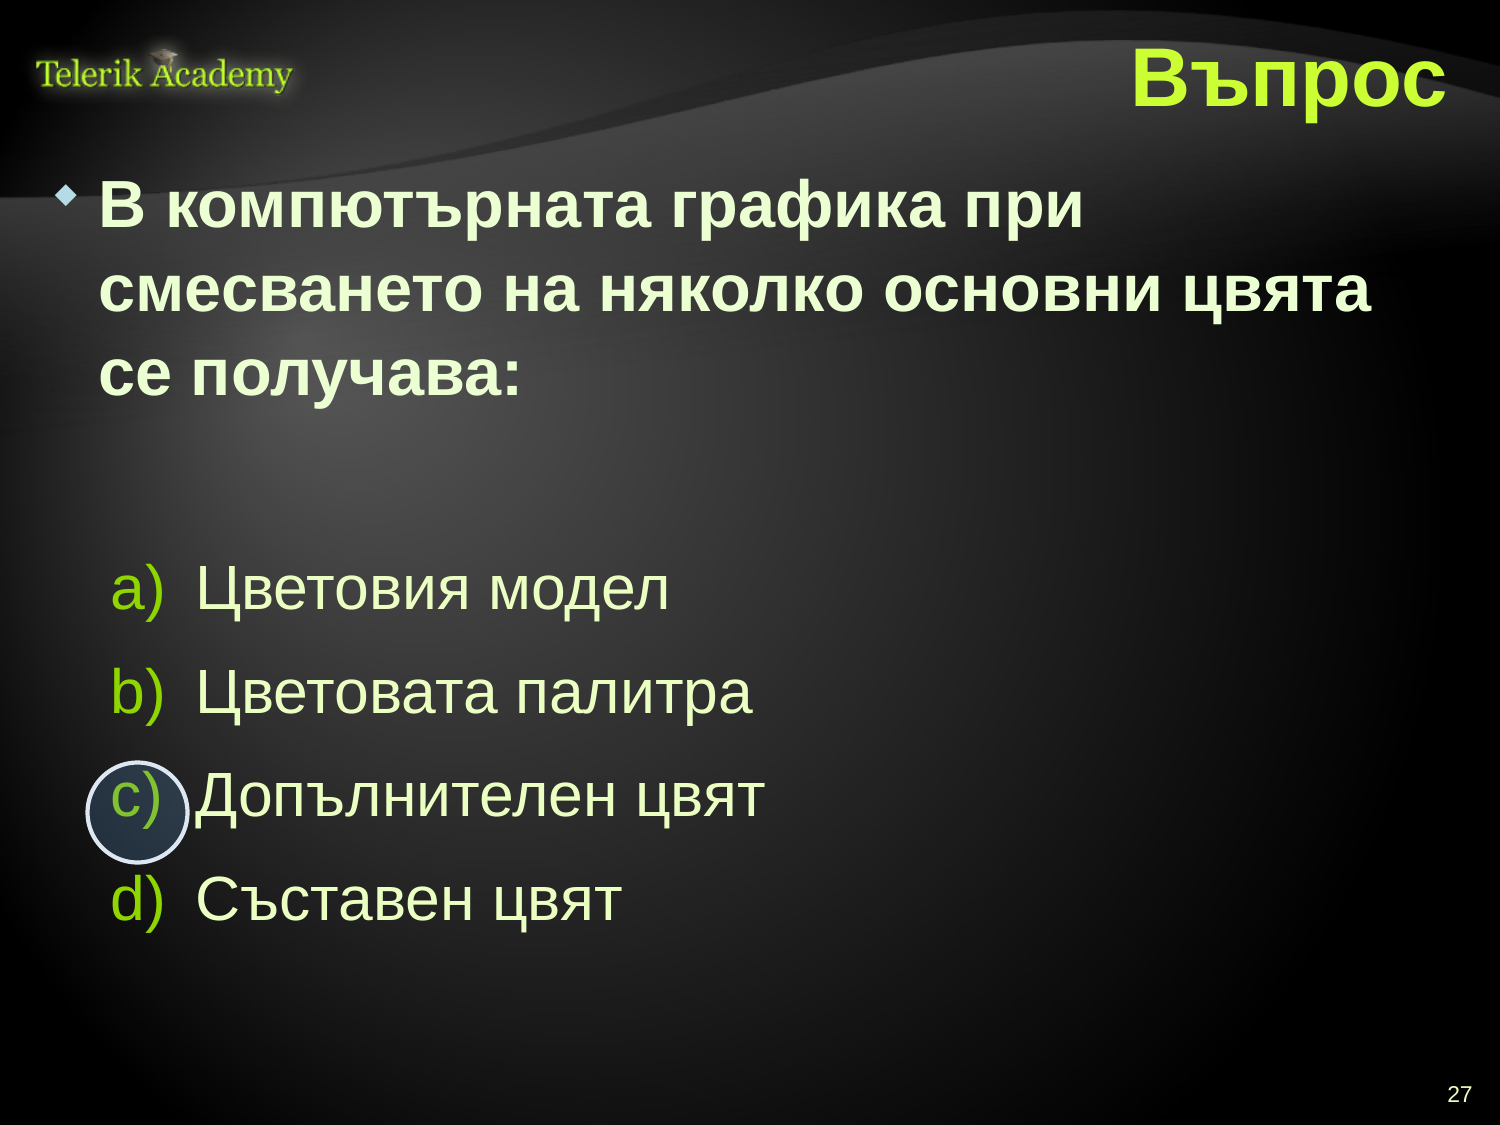

# Въпрос
В компютърната графика при смесването на няколко основни цвята се получава:

Цветовия модел
Цветовата палитра
Допълнителен цвят
Съставен цвят

27